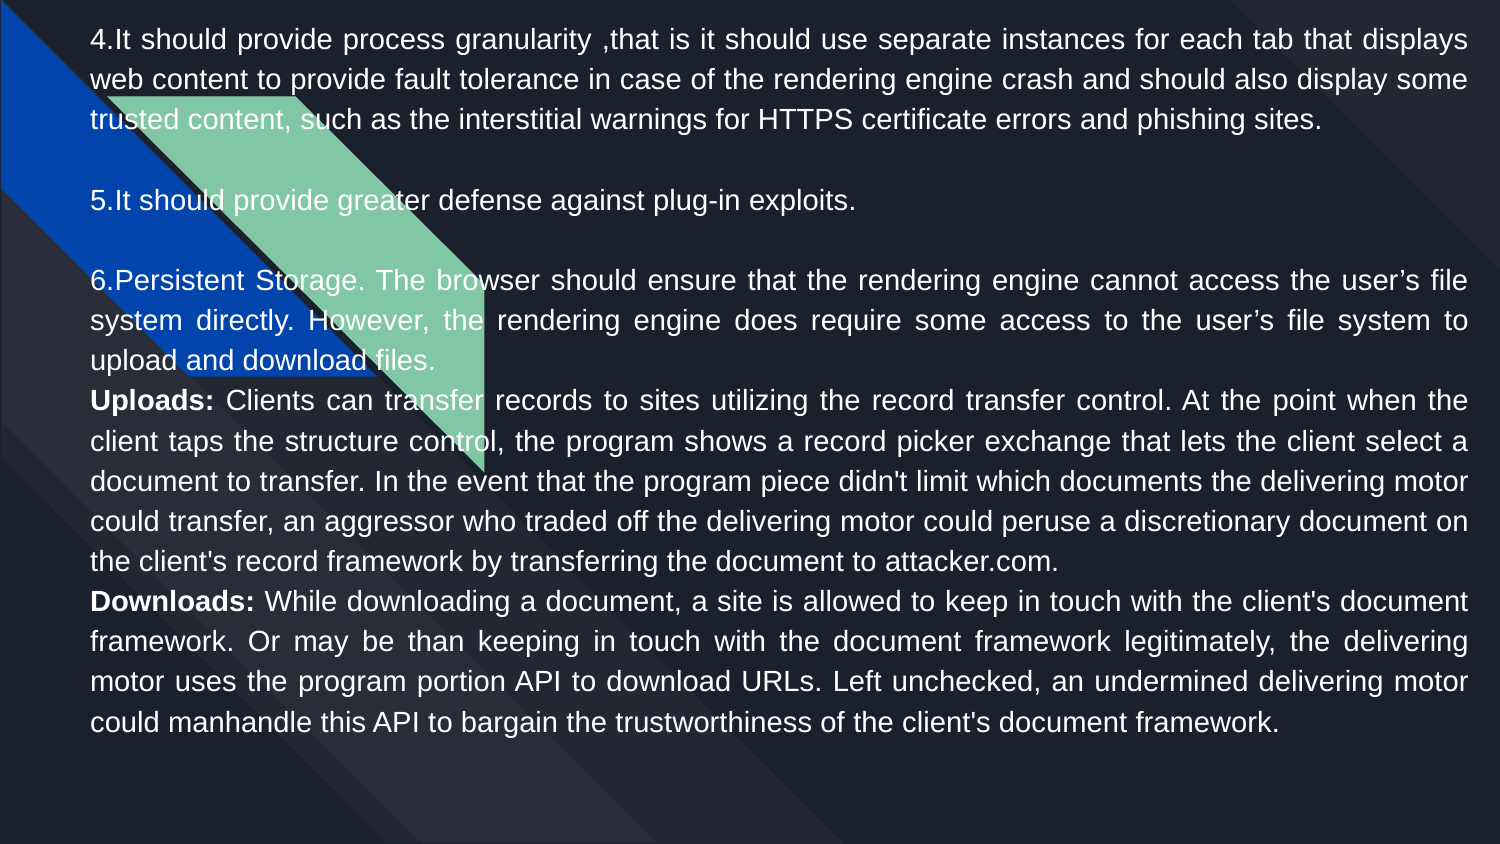

4.It should provide process granularity ,that is it should use separate instances for each tab that displays web content to provide fault tolerance in case of the rendering engine crash and should also display some trusted content, such as the interstitial warnings for HTTPS certificate errors and phishing sites.

5.It should provide greater defense against plug-in exploits.

6.Persistent Storage. The browser should ensure that the rendering engine cannot access the user’s file system directly. However, the rendering engine does require some access to the user’s file system to upload and download files.
Uploads: Clients can transfer records to sites utilizing the record transfer control. At the point when the client taps the structure control, the program shows a record picker exchange that lets the client select a document to transfer. In the event that the program piece didn't limit which documents the delivering motor could transfer, an aggressor who traded off the delivering motor could peruse a discretionary document on the client's record framework by transferring the document to attacker.com.
Downloads: While downloading a document, a site is allowed to keep in touch with the client's document framework. Or may be than keeping in touch with the document framework legitimately, the delivering motor uses the program portion API to download URLs. Left unchecked, an undermined delivering motor could manhandle this API to bargain the trustworthiness of the client's document framework.